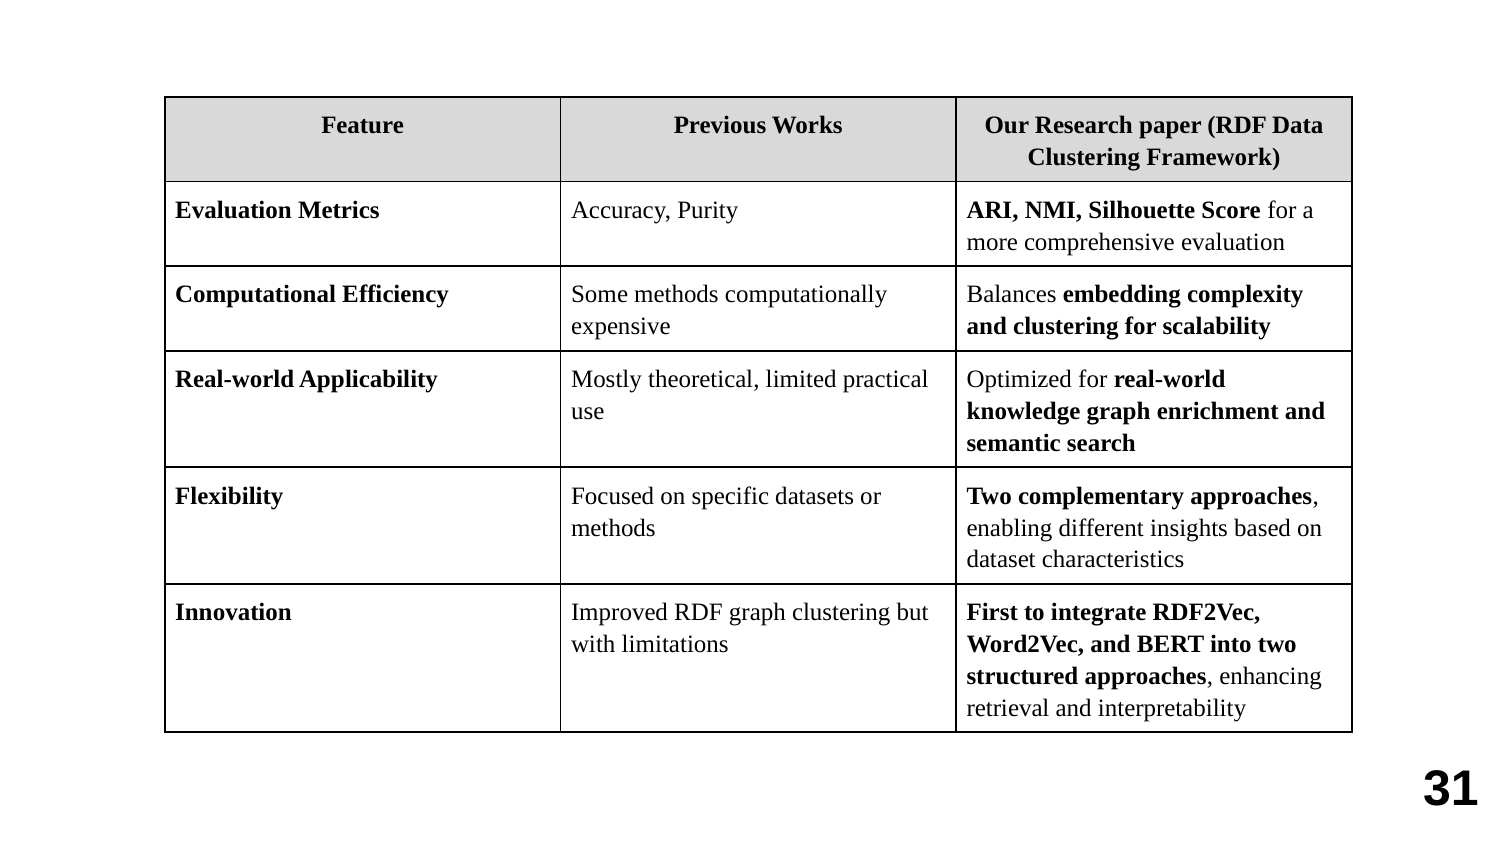

| Feature | Previous Works | Our Research paper (RDF Data Clustering Framework) |
| --- | --- | --- |
| Evaluation Metrics | Accuracy, Purity | ARI, NMI, Silhouette Score for a more comprehensive evaluation |
| Computational Efficiency | Some methods computationally expensive | Balances embedding complexity and clustering for scalability |
| Real-world Applicability | Mostly theoretical, limited practical use | Optimized for real-world knowledge graph enrichment and semantic search |
| Flexibility | Focused on specific datasets or methods | Two complementary approaches, enabling different insights based on dataset characteristics |
| Innovation | Improved RDF graph clustering but with limitations | First to integrate RDF2Vec, Word2Vec, and BERT into two structured approaches, enhancing retrieval and interpretability |
31